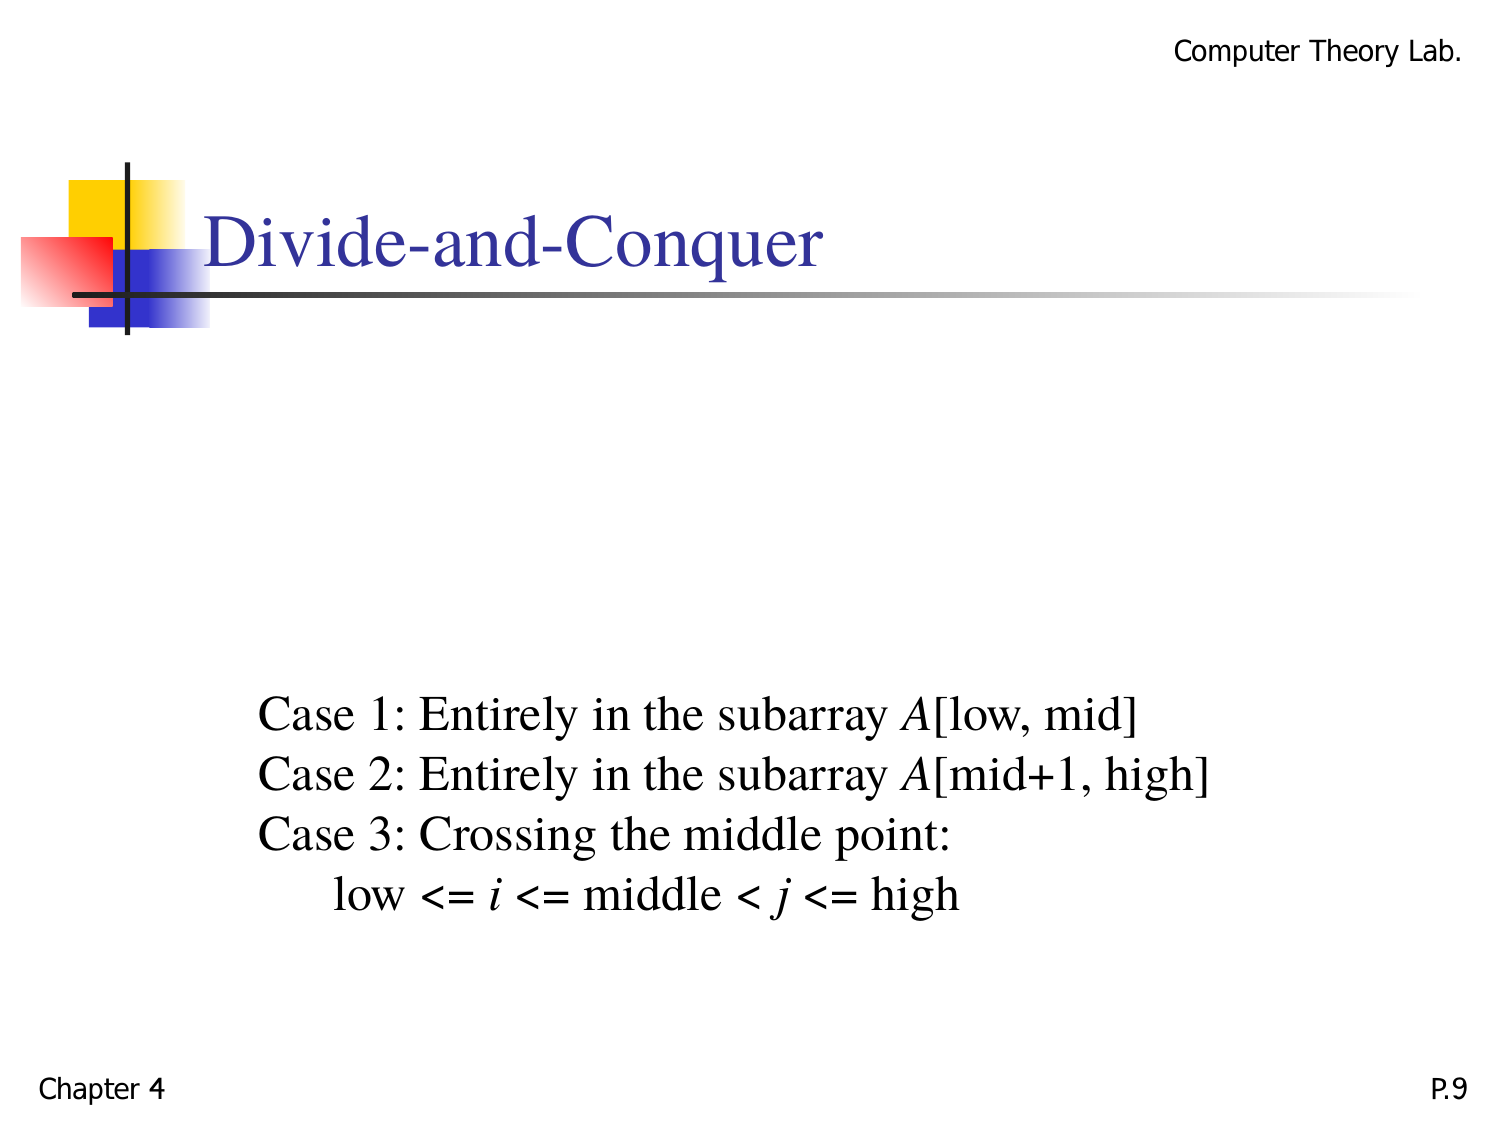

# Divide-and-Conquer
Case 1: Entirely in the subarray A[low, mid]
Case 2: Entirely in the subarray A[mid+1, high]
Case 3: Crossing the middle point:
      low <= i <= middle < j <= high

Chapter 4
P.9